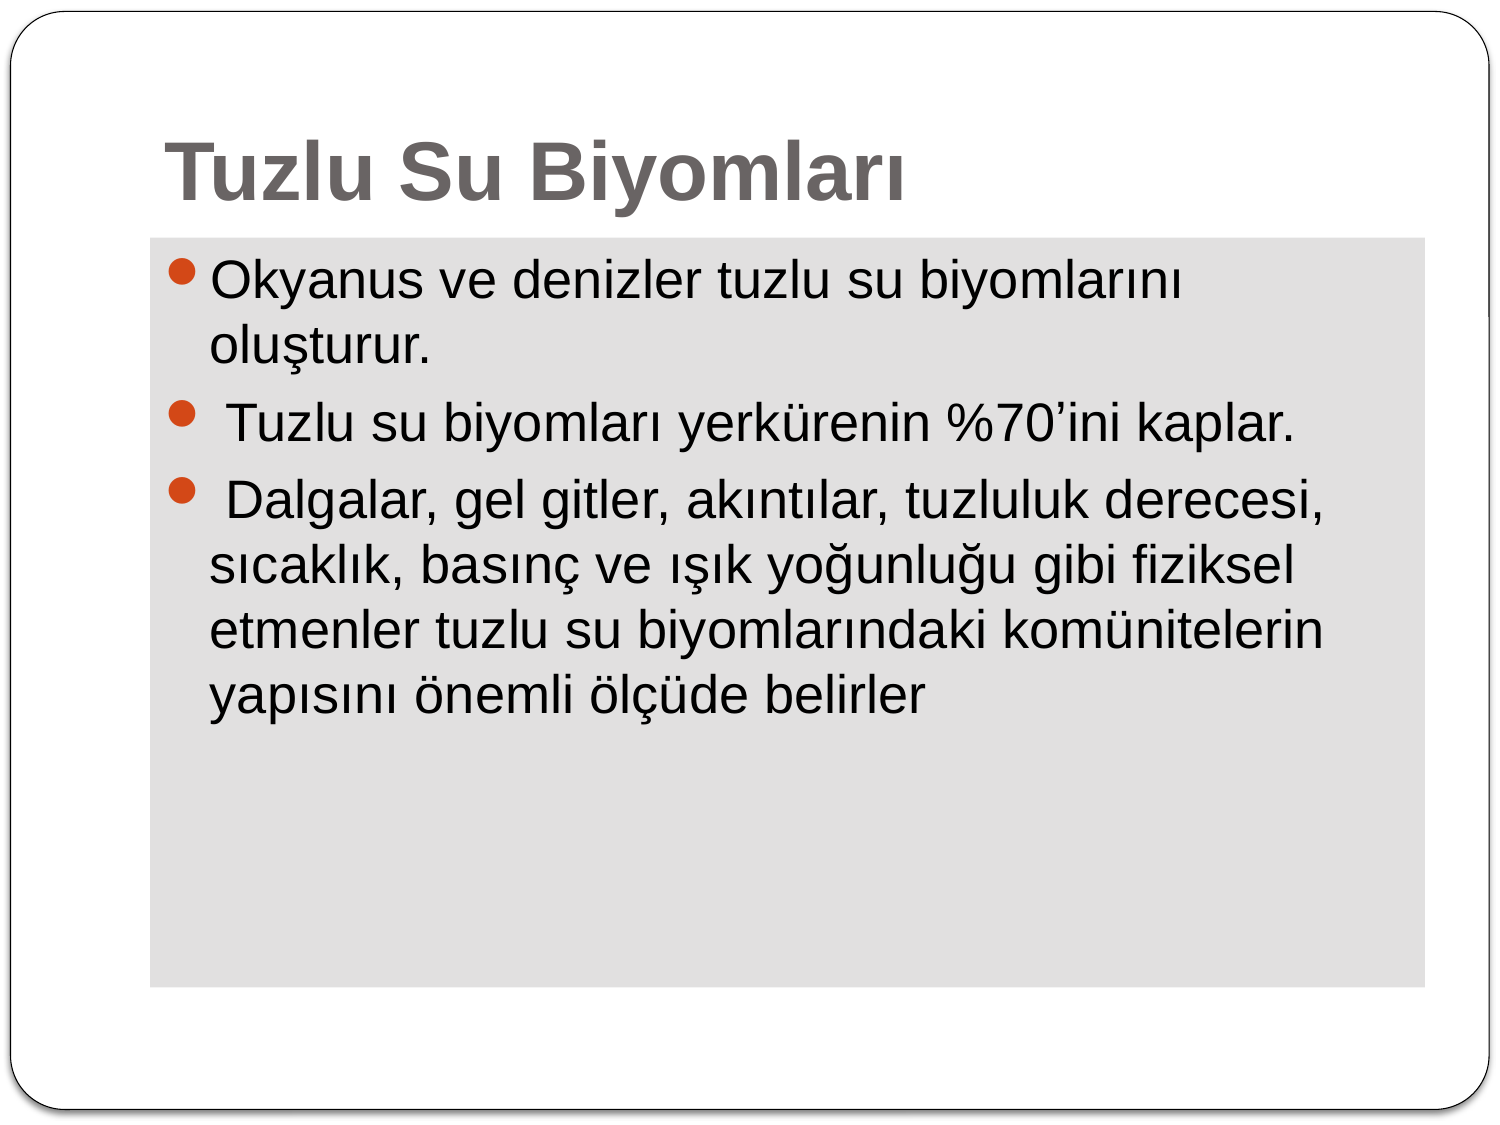

# Tuzlu Su Biyomları
Okyanus ve denizler tuzlu su biyomlarını oluşturur.
 Tuzlu su biyomları yerkürenin %70ʼini kaplar.
 Dalgalar, gel gitler, akıntılar, tuzluluk derecesi, sıcaklık, basınç ve ışık yoğunluğu gibi fiziksel etmenler tuzlu su biyomlarındaki komünitelerin yapısını önemli ölçüde belirler